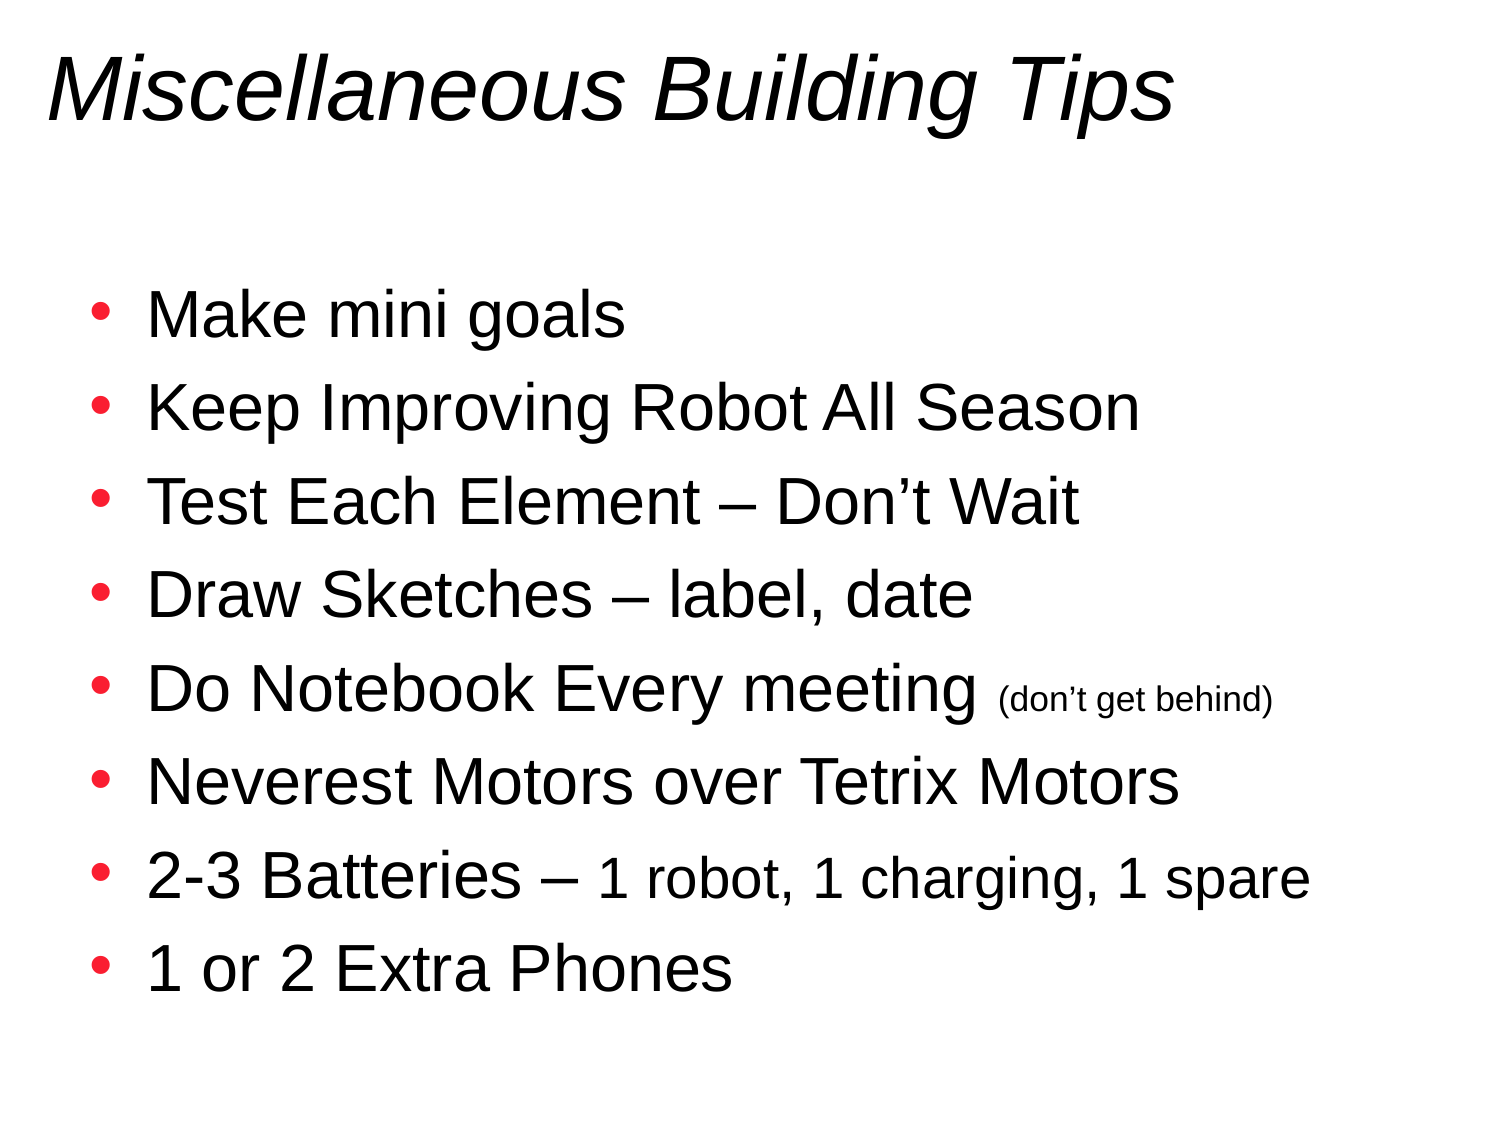

# Miscellaneous Building Tips
Make mini goals
Keep Improving Robot All Season
Test Each Element – Don’t Wait
Draw Sketches – label, date
Do Notebook Every meeting (don’t get behind)
Neverest Motors over Tetrix Motors
2-3 Batteries – 1 robot, 1 charging, 1 spare
1 or 2 Extra Phones